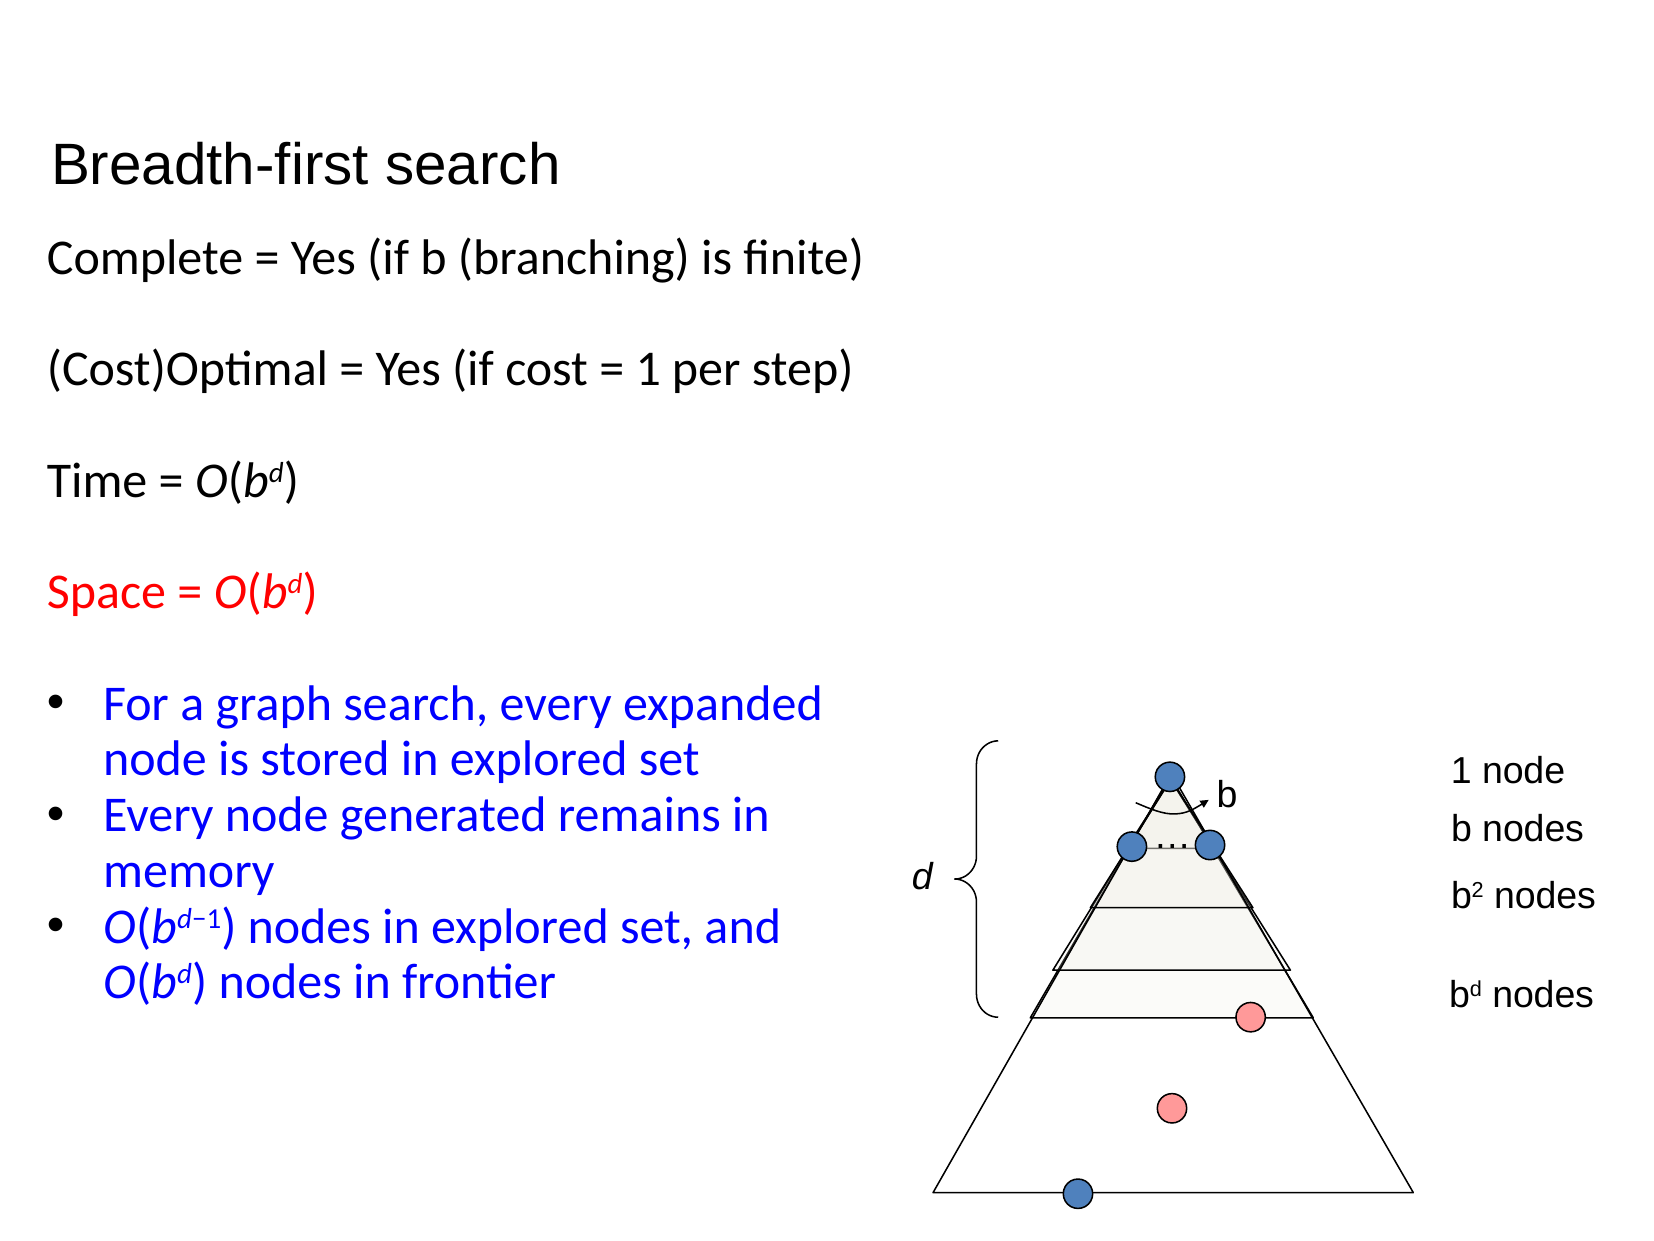

Breadth-first search
Complete = Yes (if b (branching) is finite)

(Cost)Optimal = Yes (if cost = 1 per step)

Time = O(bd)

Space = O(bd)

For a graph search, every expanded node is stored in explored set
Every node generated remains in memory
O(bd−1) nodes in explored set, and O(bd) nodes in frontier

1 node

b

b nodes
…

d
b2 nodes
bd nodes